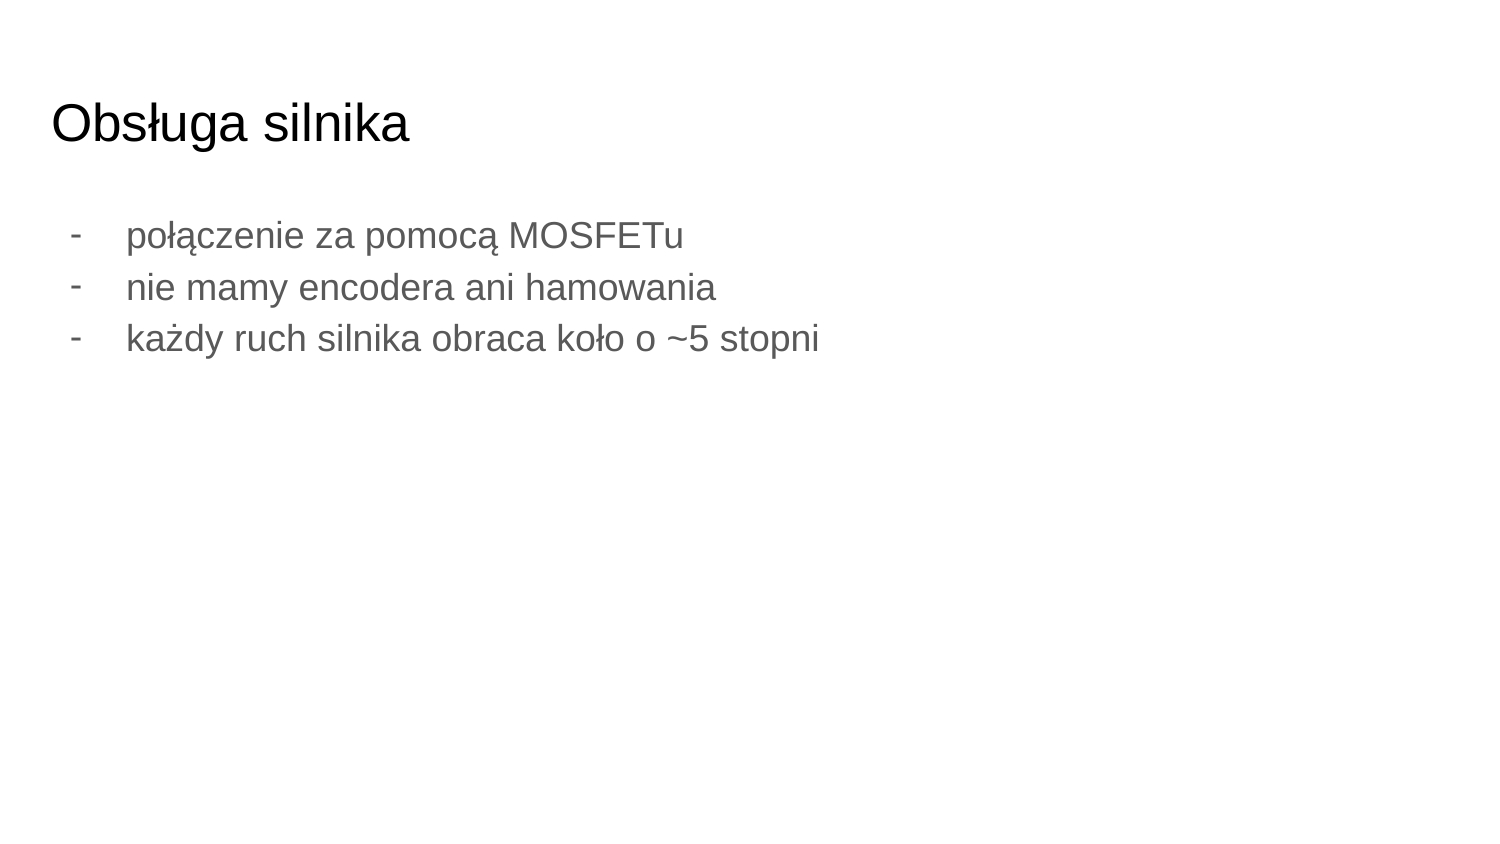

# Obsługa silnika
połączenie za pomocą MOSFETu
nie mamy encodera ani hamowania
każdy ruch silnika obraca koło o ~5 stopni